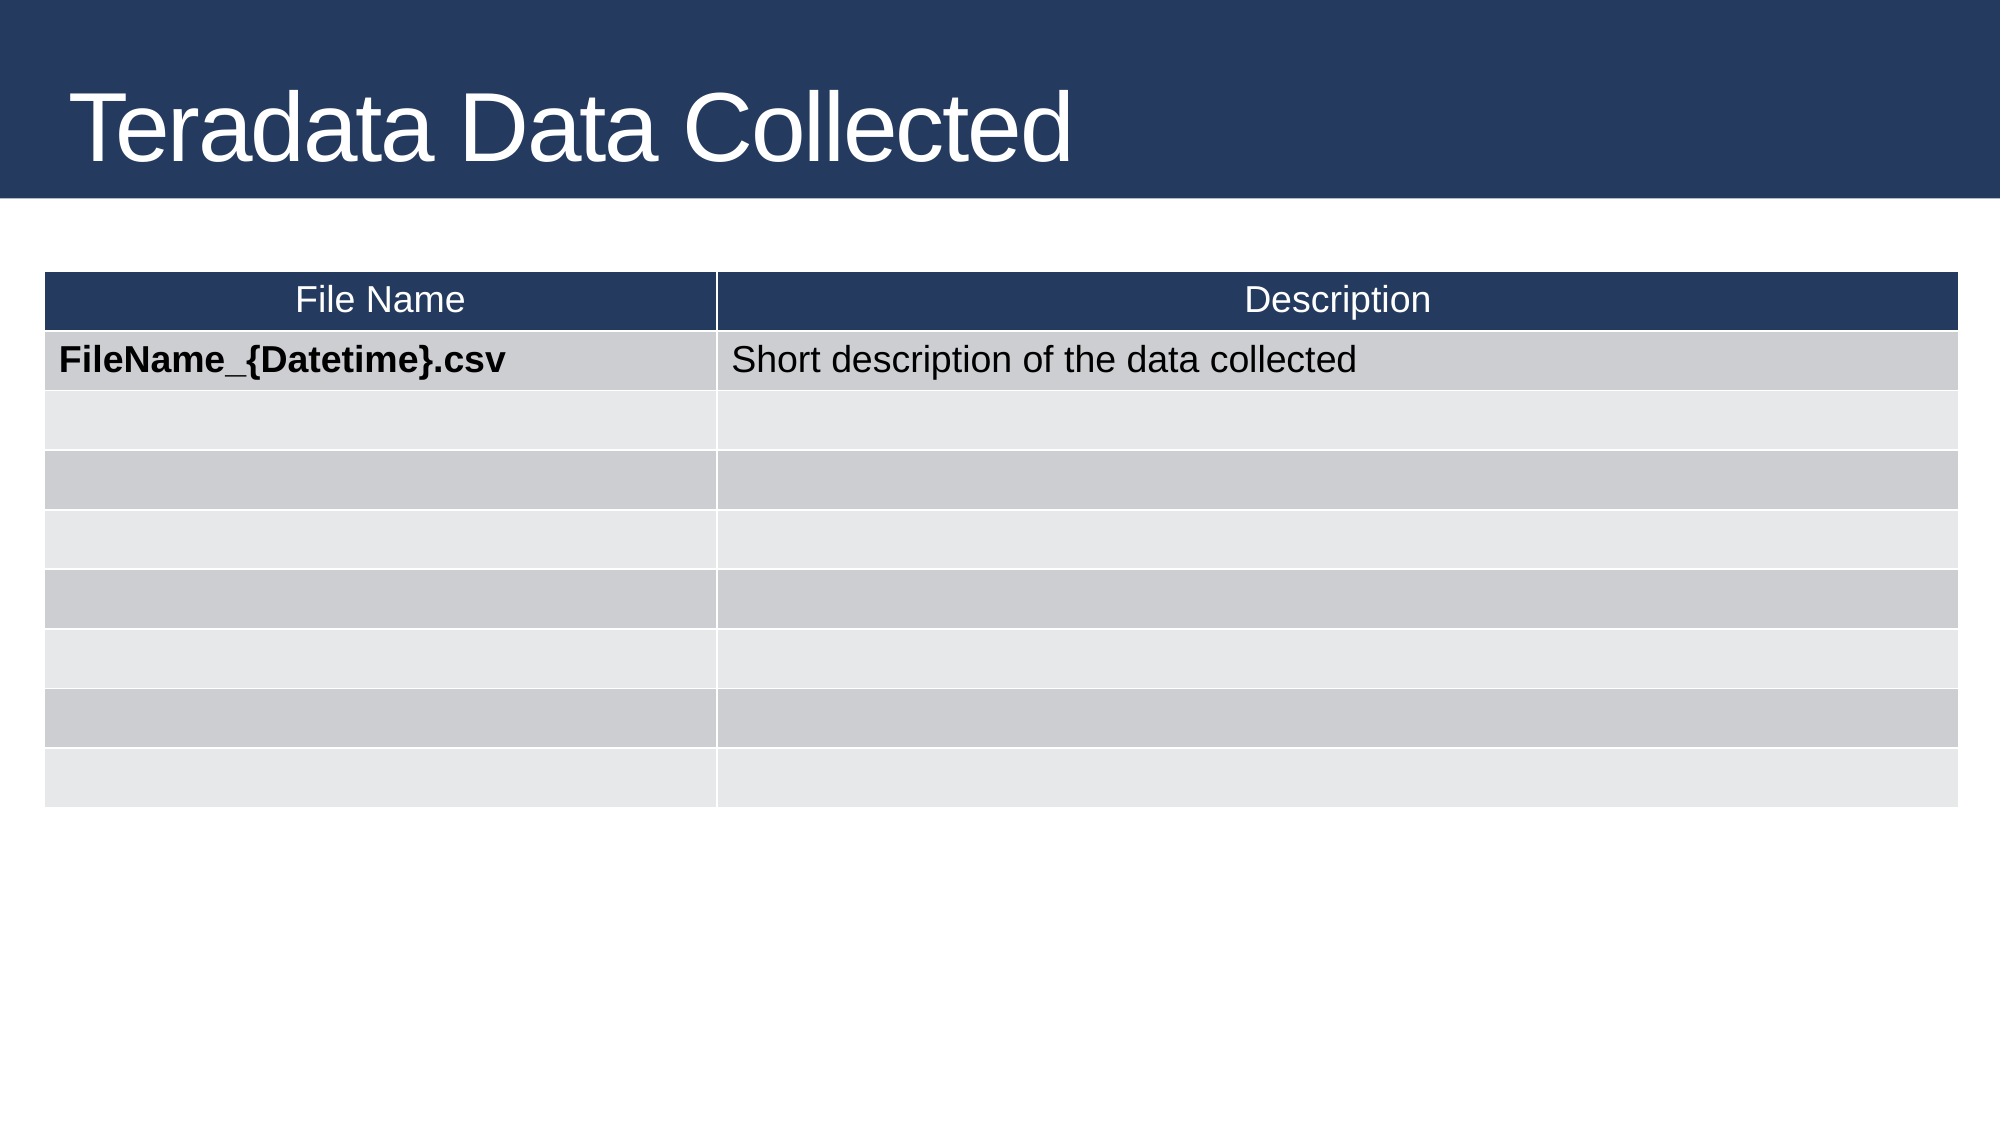

Teradata Data Collected
| File Name | Description |
| --- | --- |
| FileName\_{Datetime}.csv | Short description of the data collected |
|  |  |
|  |  |
|  |  |
|  |  |
|  |  |
|  |  |
|  |  |